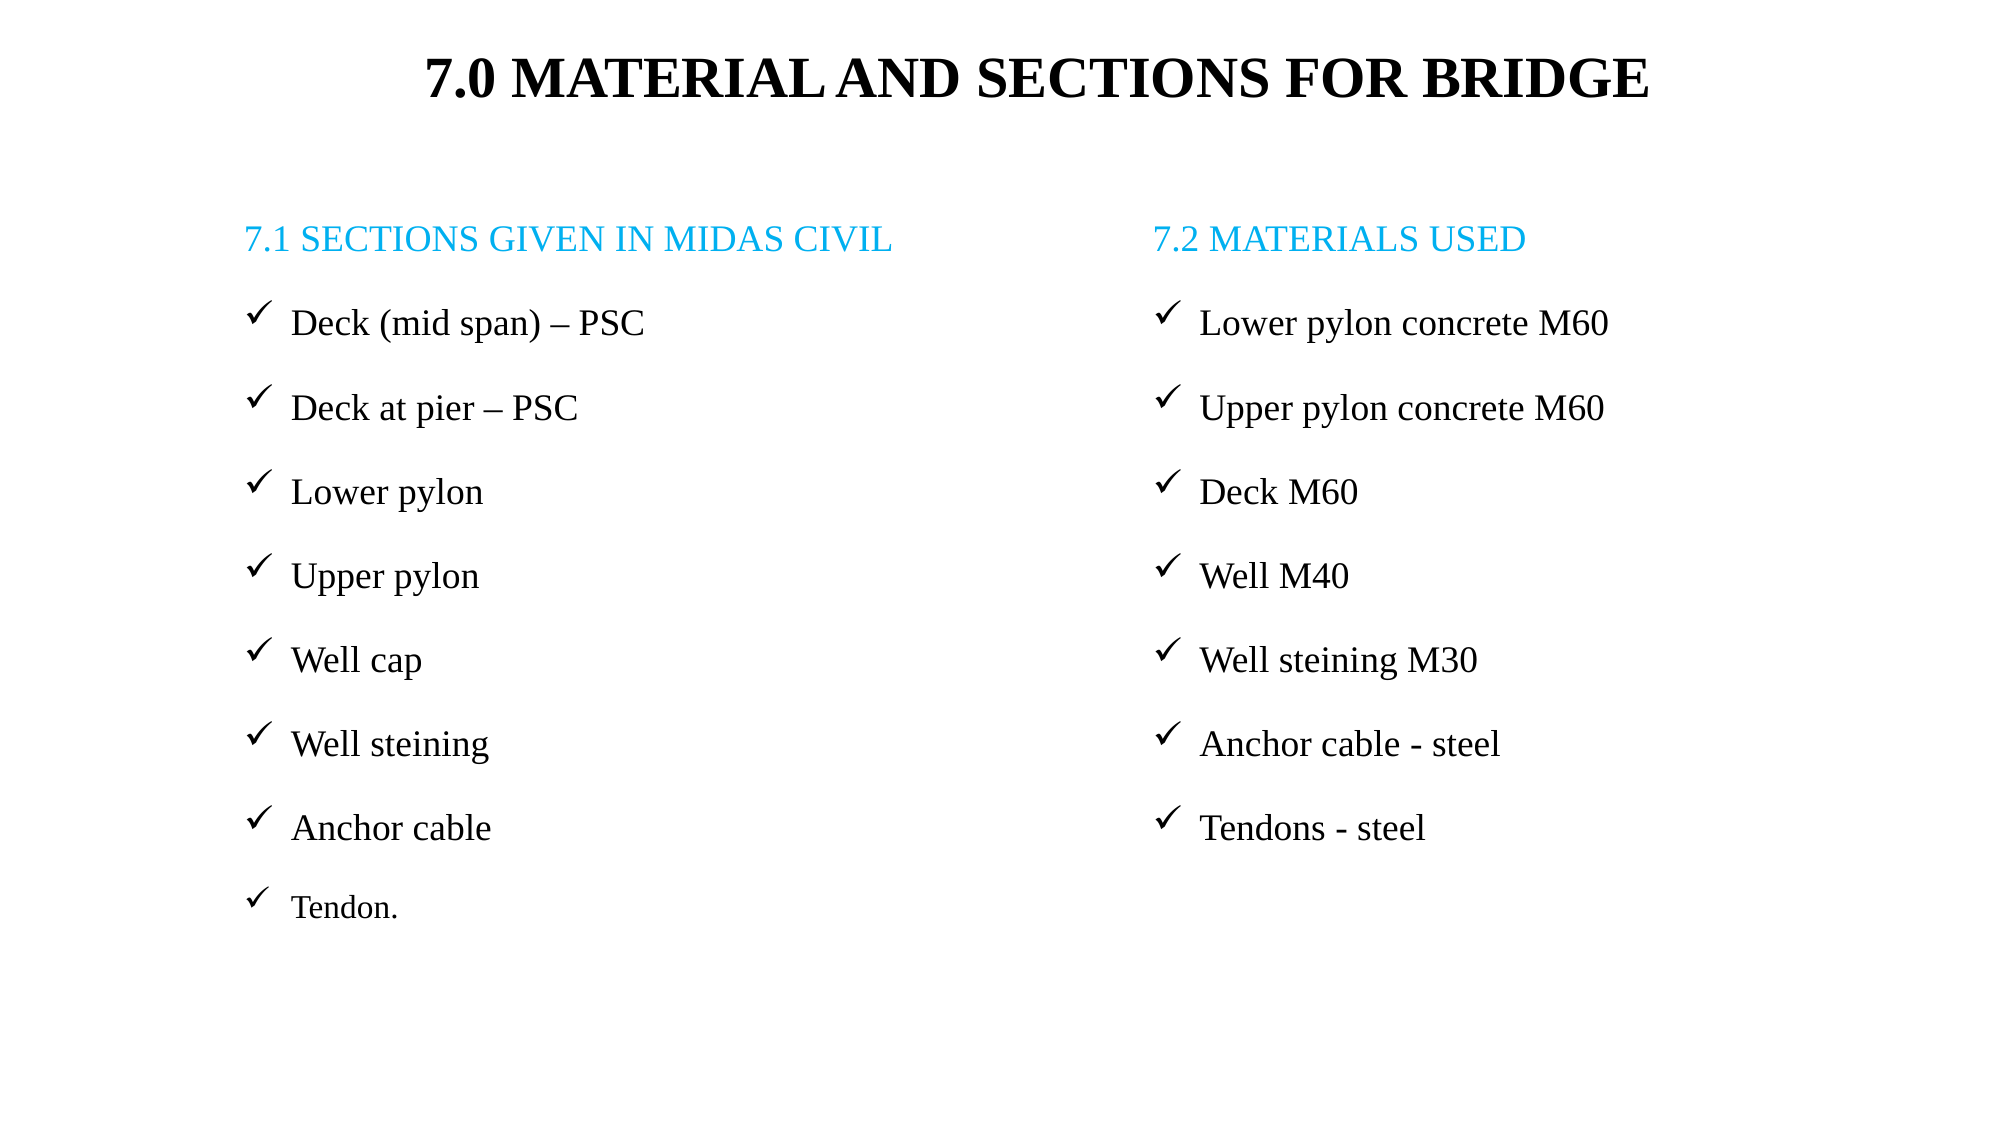

7.0 MATERIAL AND SECTIONS FOR BRIDGE
7.1 SECTIONS GIVEN IN MIDAS CIVIL
Deck (mid span) – PSC
Deck at pier – PSC
Lower pylon
Upper pylon
Well cap
Well steining
Anchor cable
Tendon.
7.2 MATERIALS USED
Lower pylon concrete M60
Upper pylon concrete M60
Deck M60
Well M40
Well steining M30
Anchor cable - steel
Tendons - steel